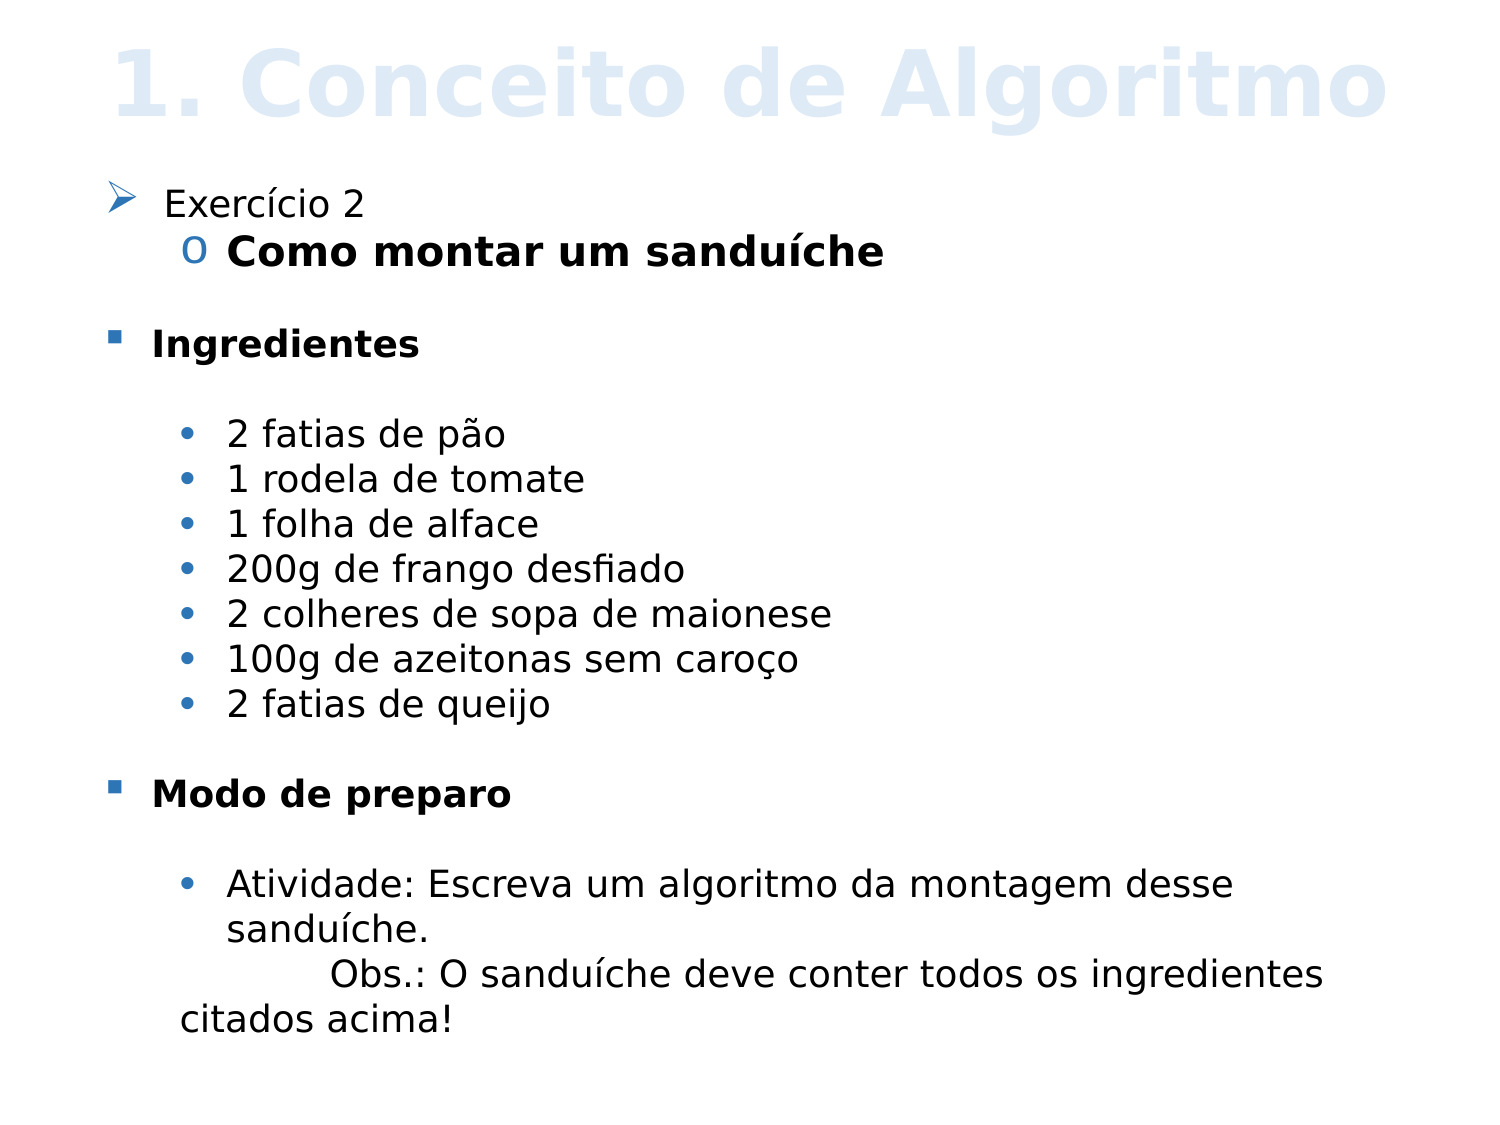

1. Conceito de Algoritmo
 Exercício 2
Como montar um sanduíche

Ingredientes

2 fatias de pão
1 rodela de tomate
1 folha de alface
200g de frango desfiado
2 colheres de sopa de maionese
100g de azeitonas sem caroço
2 fatias de queijo

Modo de preparo

Atividade: Escreva um algoritmo da montagem desse sanduíche.
	Obs.: O sanduíche deve conter todos os ingredientes citados acima!